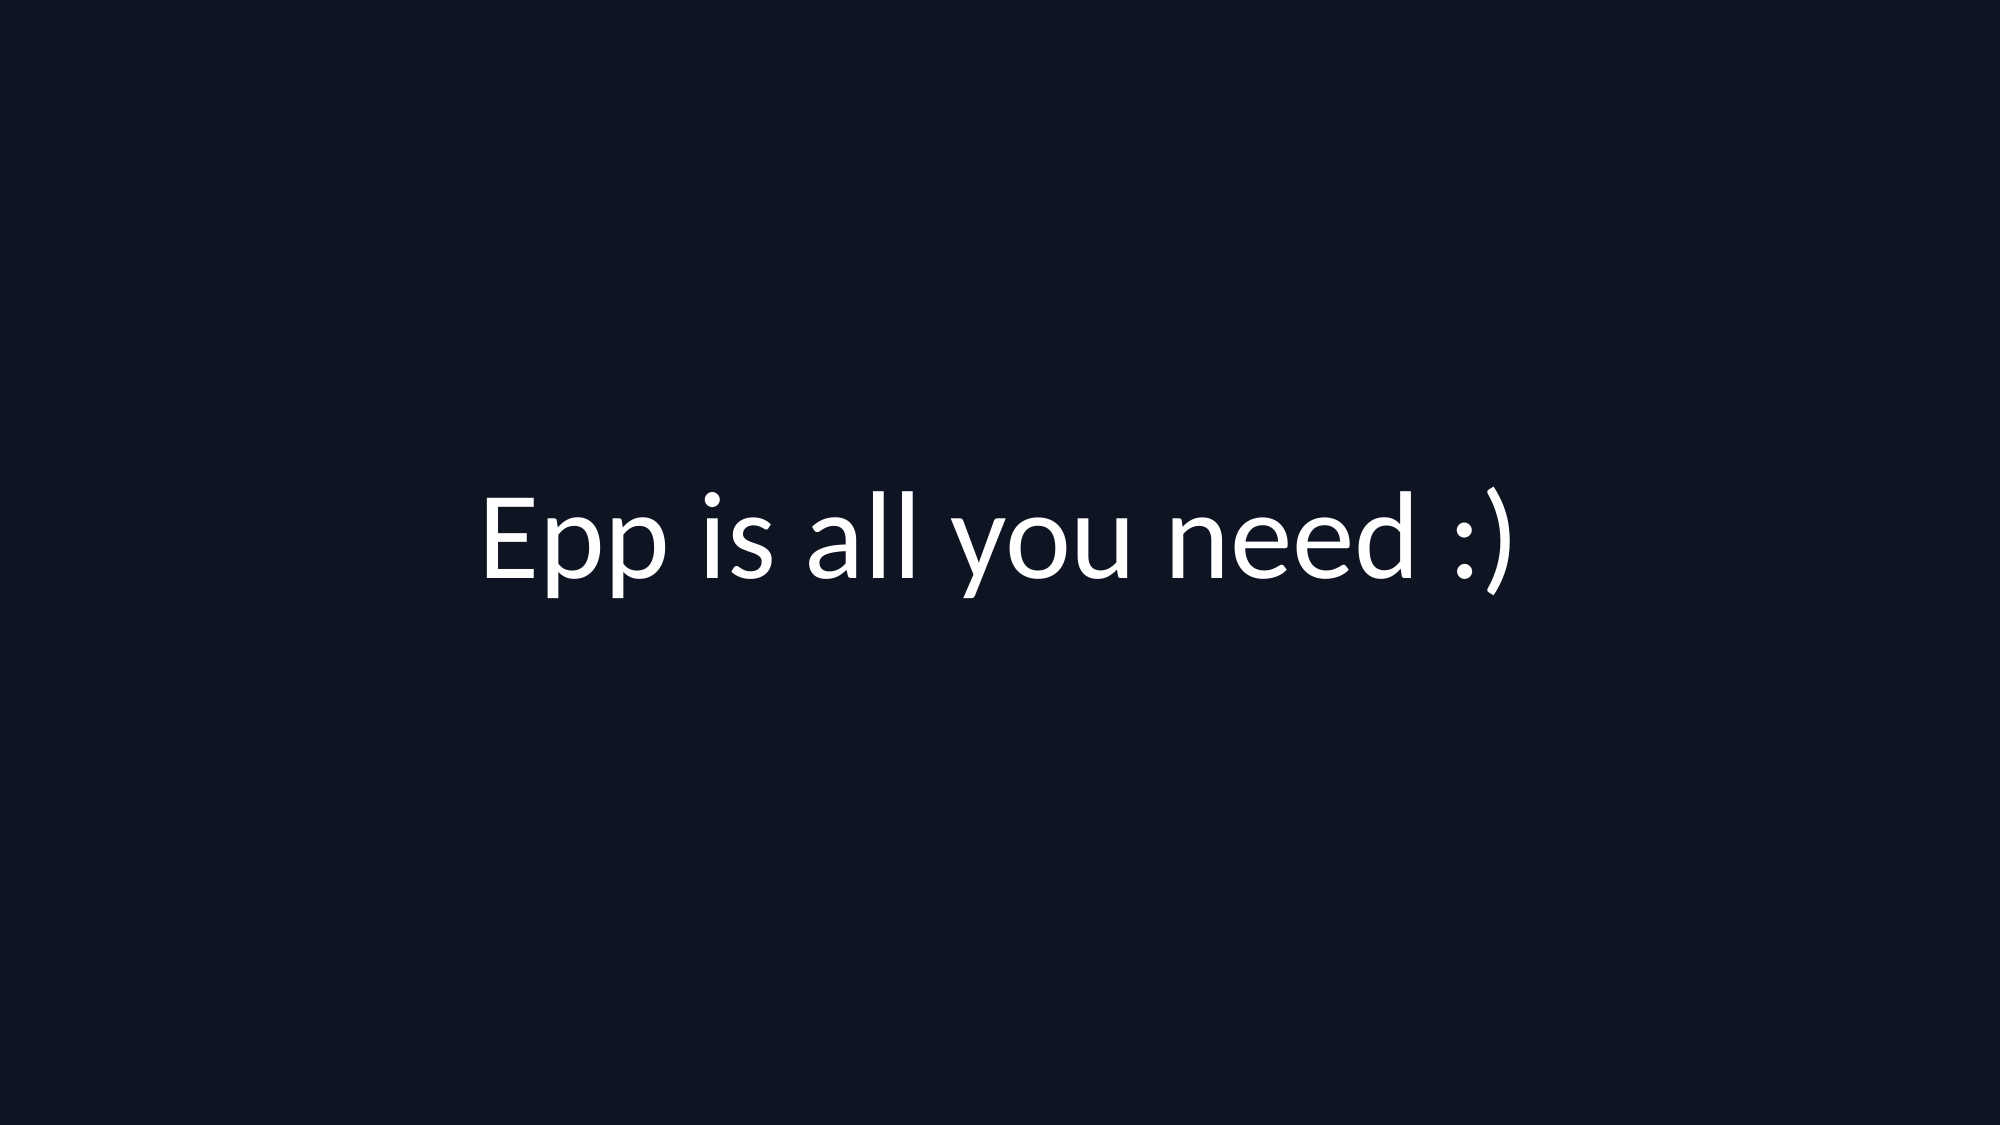

# Epp is all you need :)